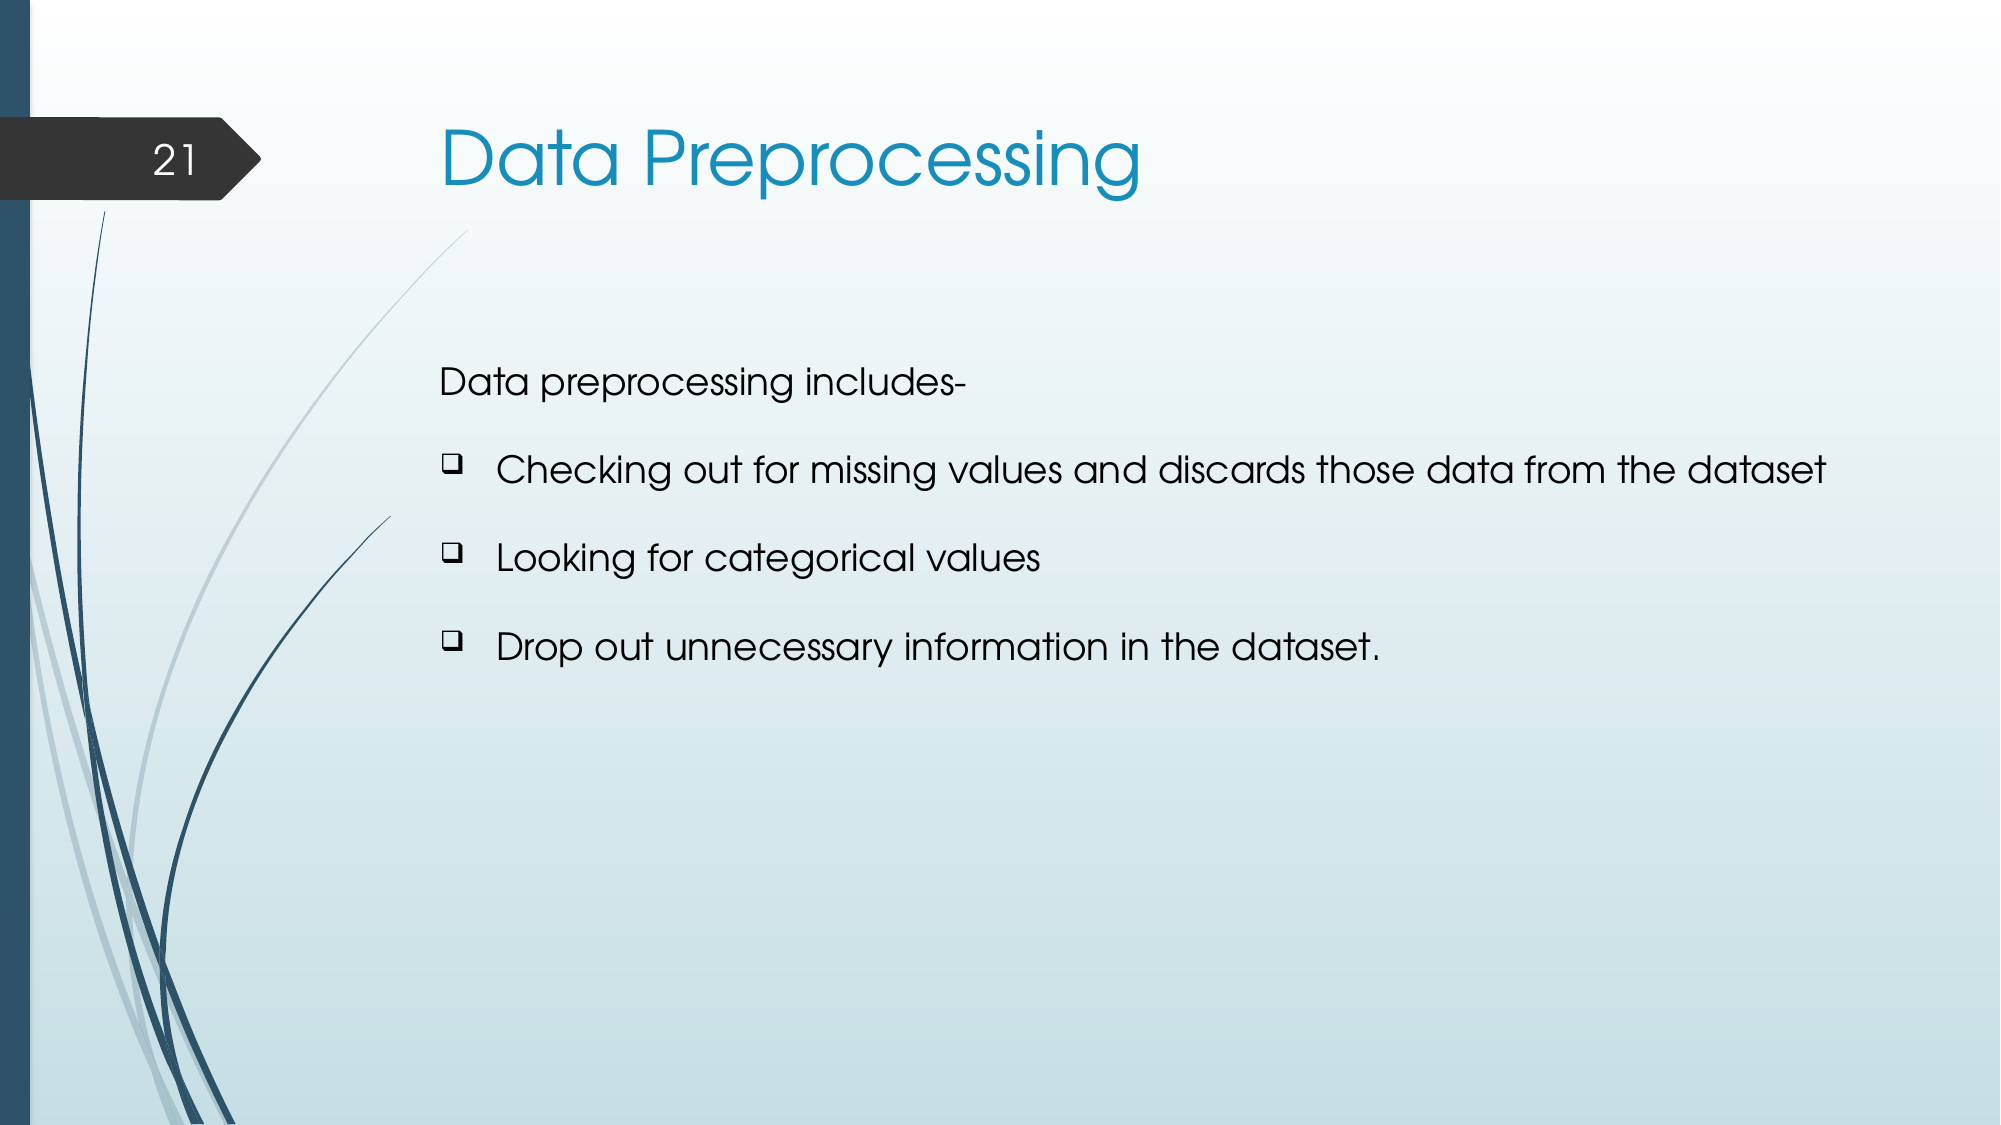

# Data Preprocessing
21
Data preprocessing includes-
Checking out for missing values and discards those data from the dataset
Looking for categorical values
Drop out unnecessary information in the dataset.